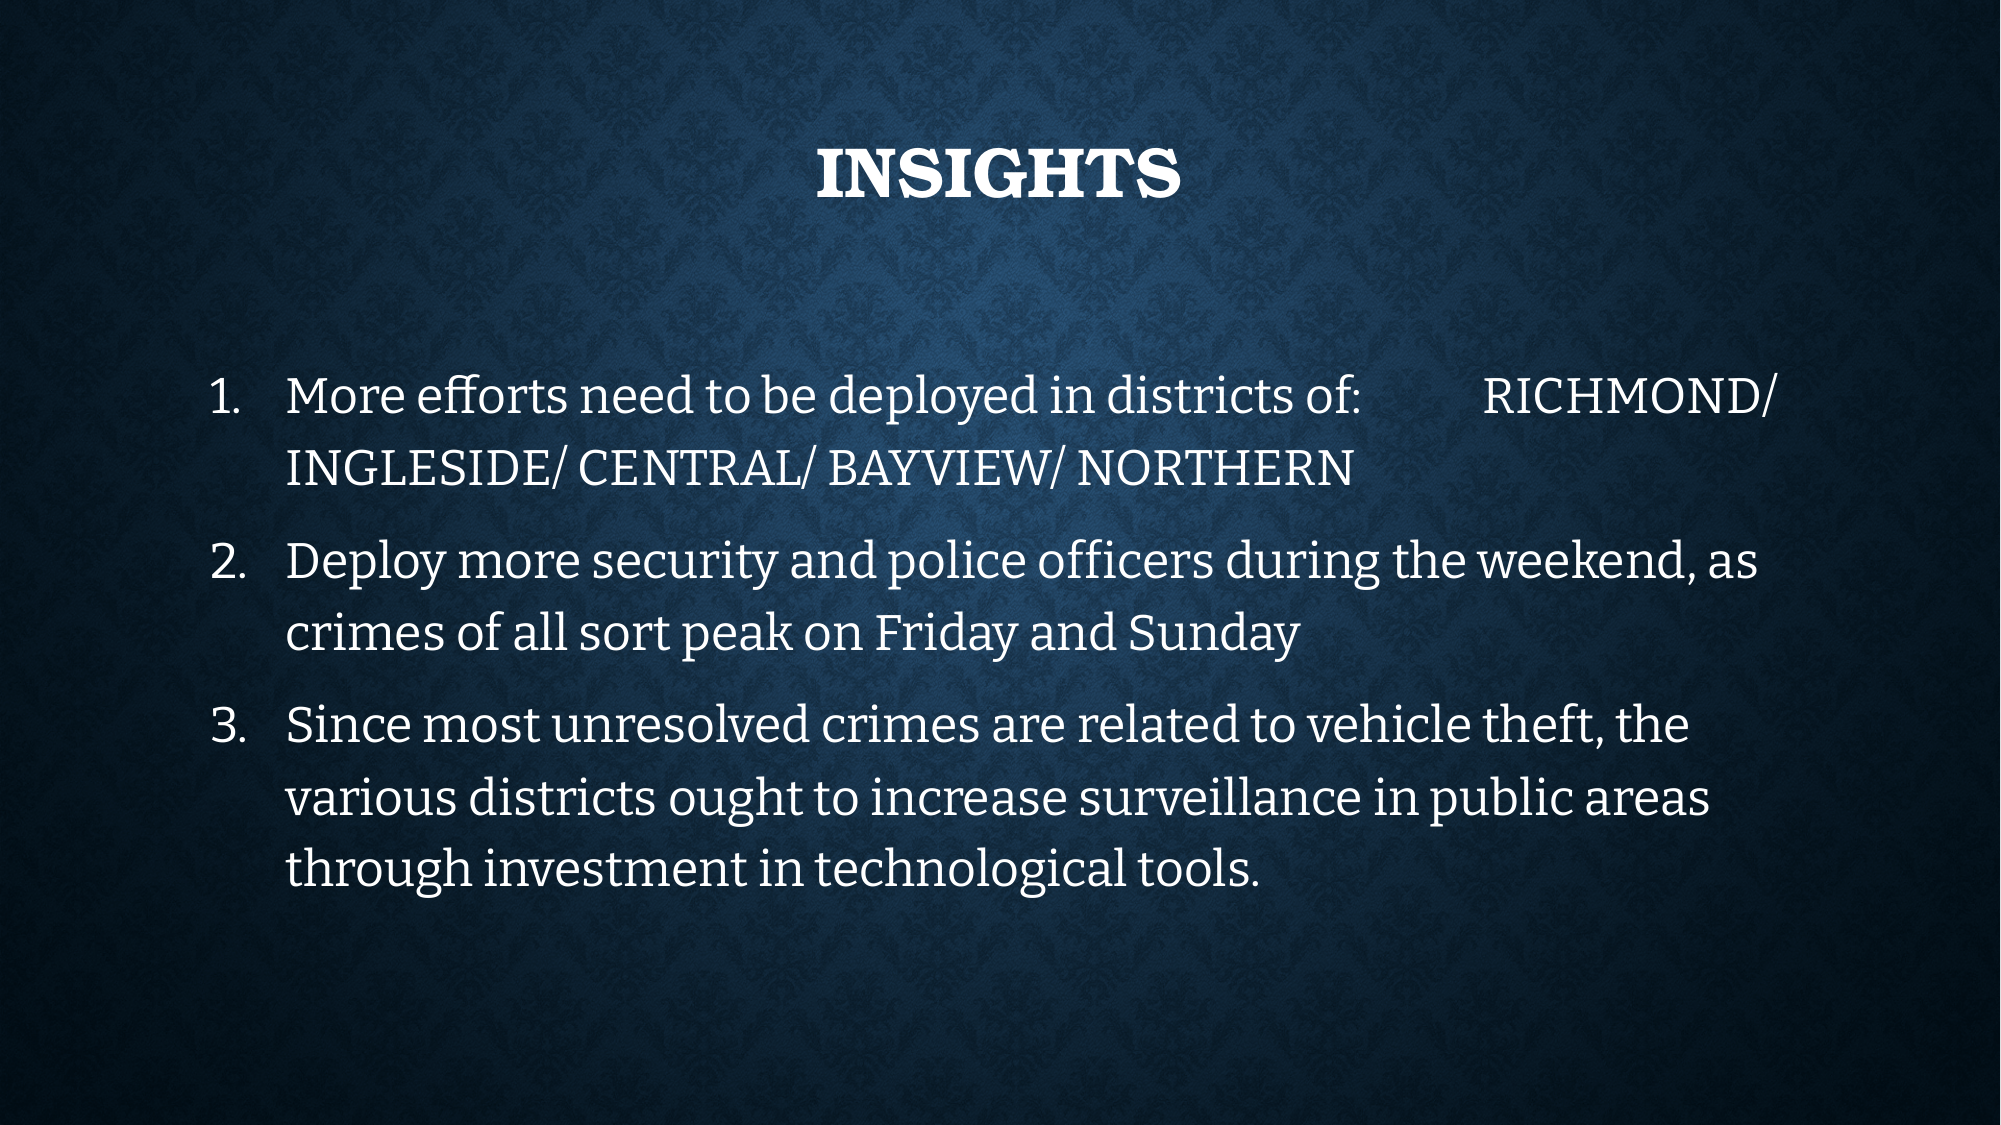

# Insights
More efforts need to be deployed in districts of:            RICHMOND/ INGLESIDE/ CENTRAL/ BAYVIEW/ NORTHERN
Deploy more security and police officers during the weekend, as crimes of all sort peak on Friday and Sunday
Since most unresolved crimes are related to vehicle theft, the various districts ought to increase surveillance in public areas through investment in technological tools.